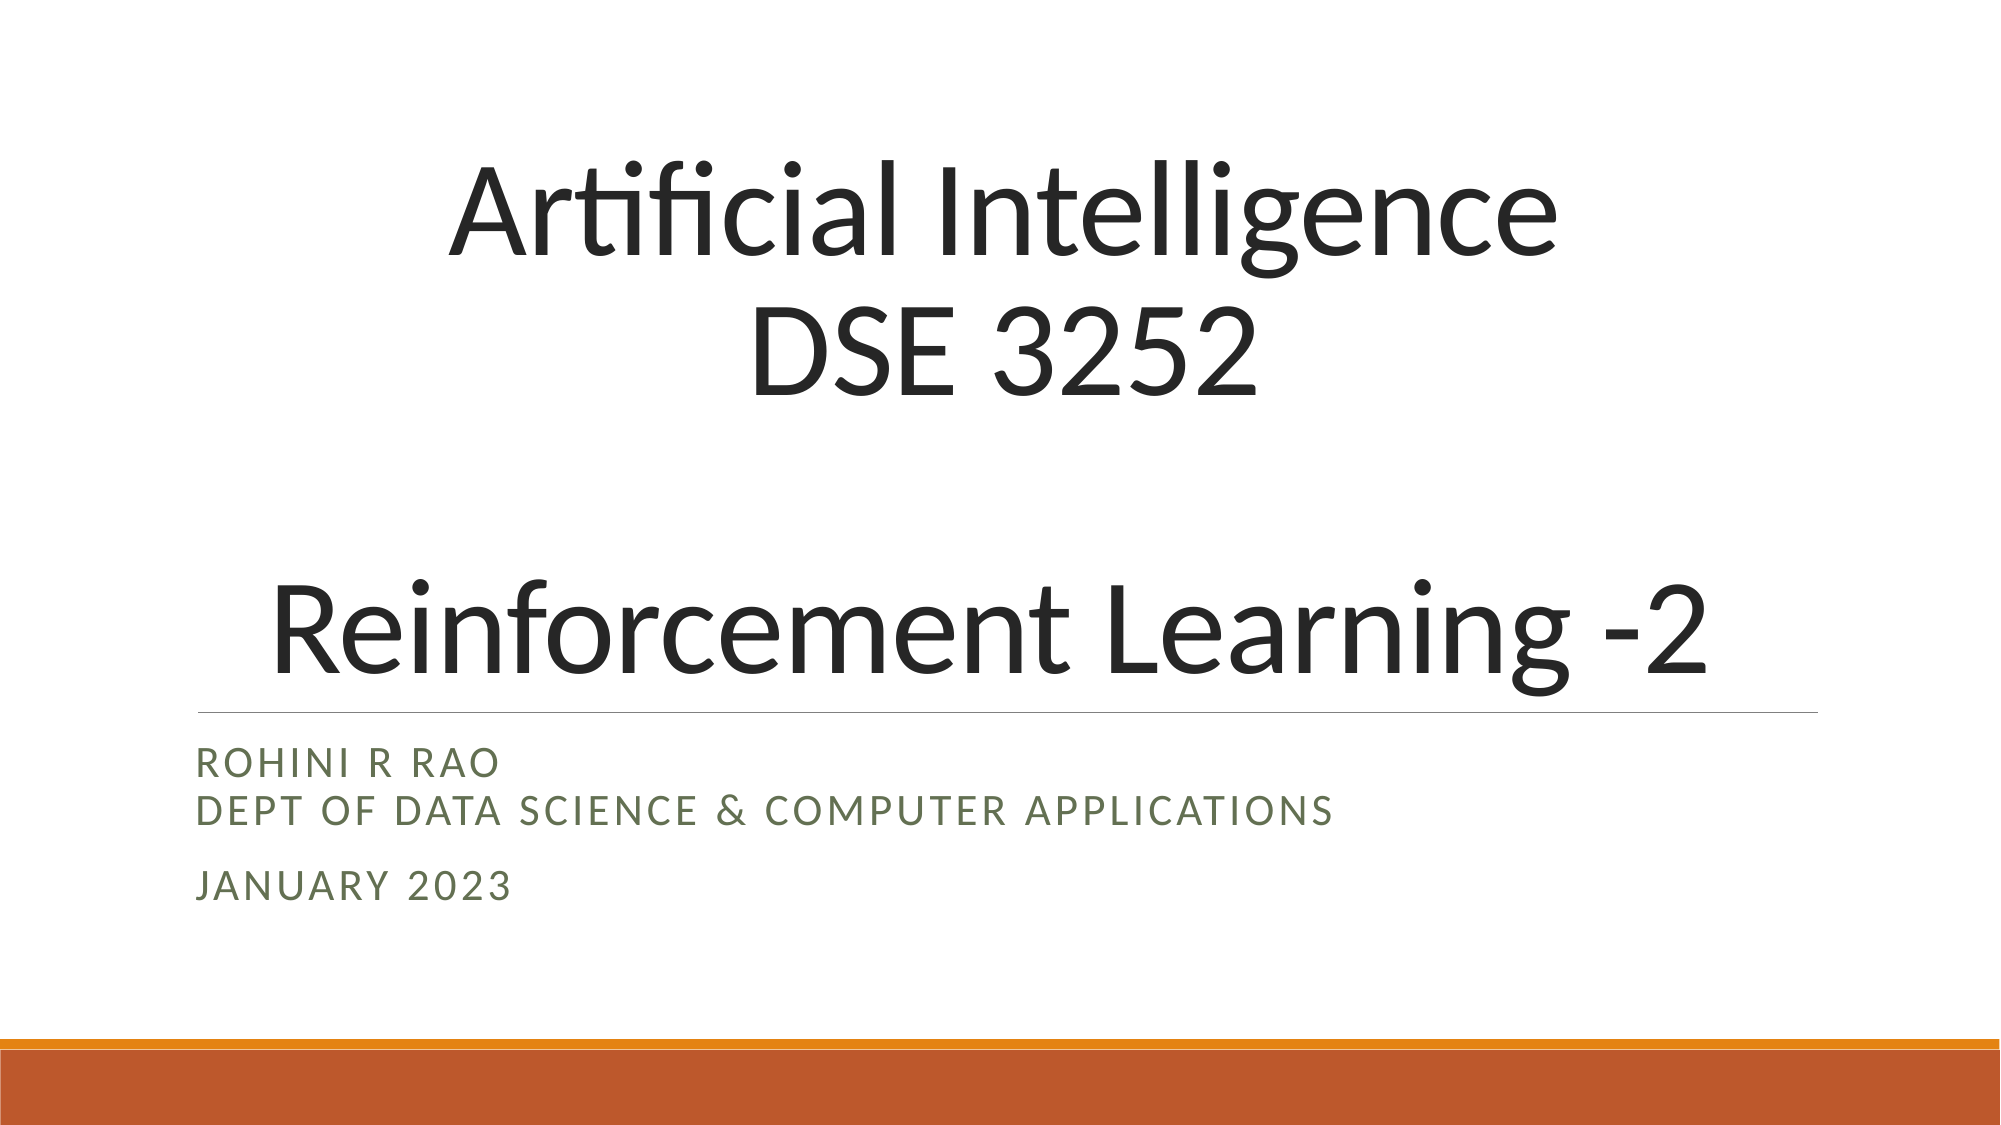

# Artificial Intelligence DSE 3252 Reinforcement Learning -2
Rohini R Rao
Dept of Data Science & Computer Applications
January 2023